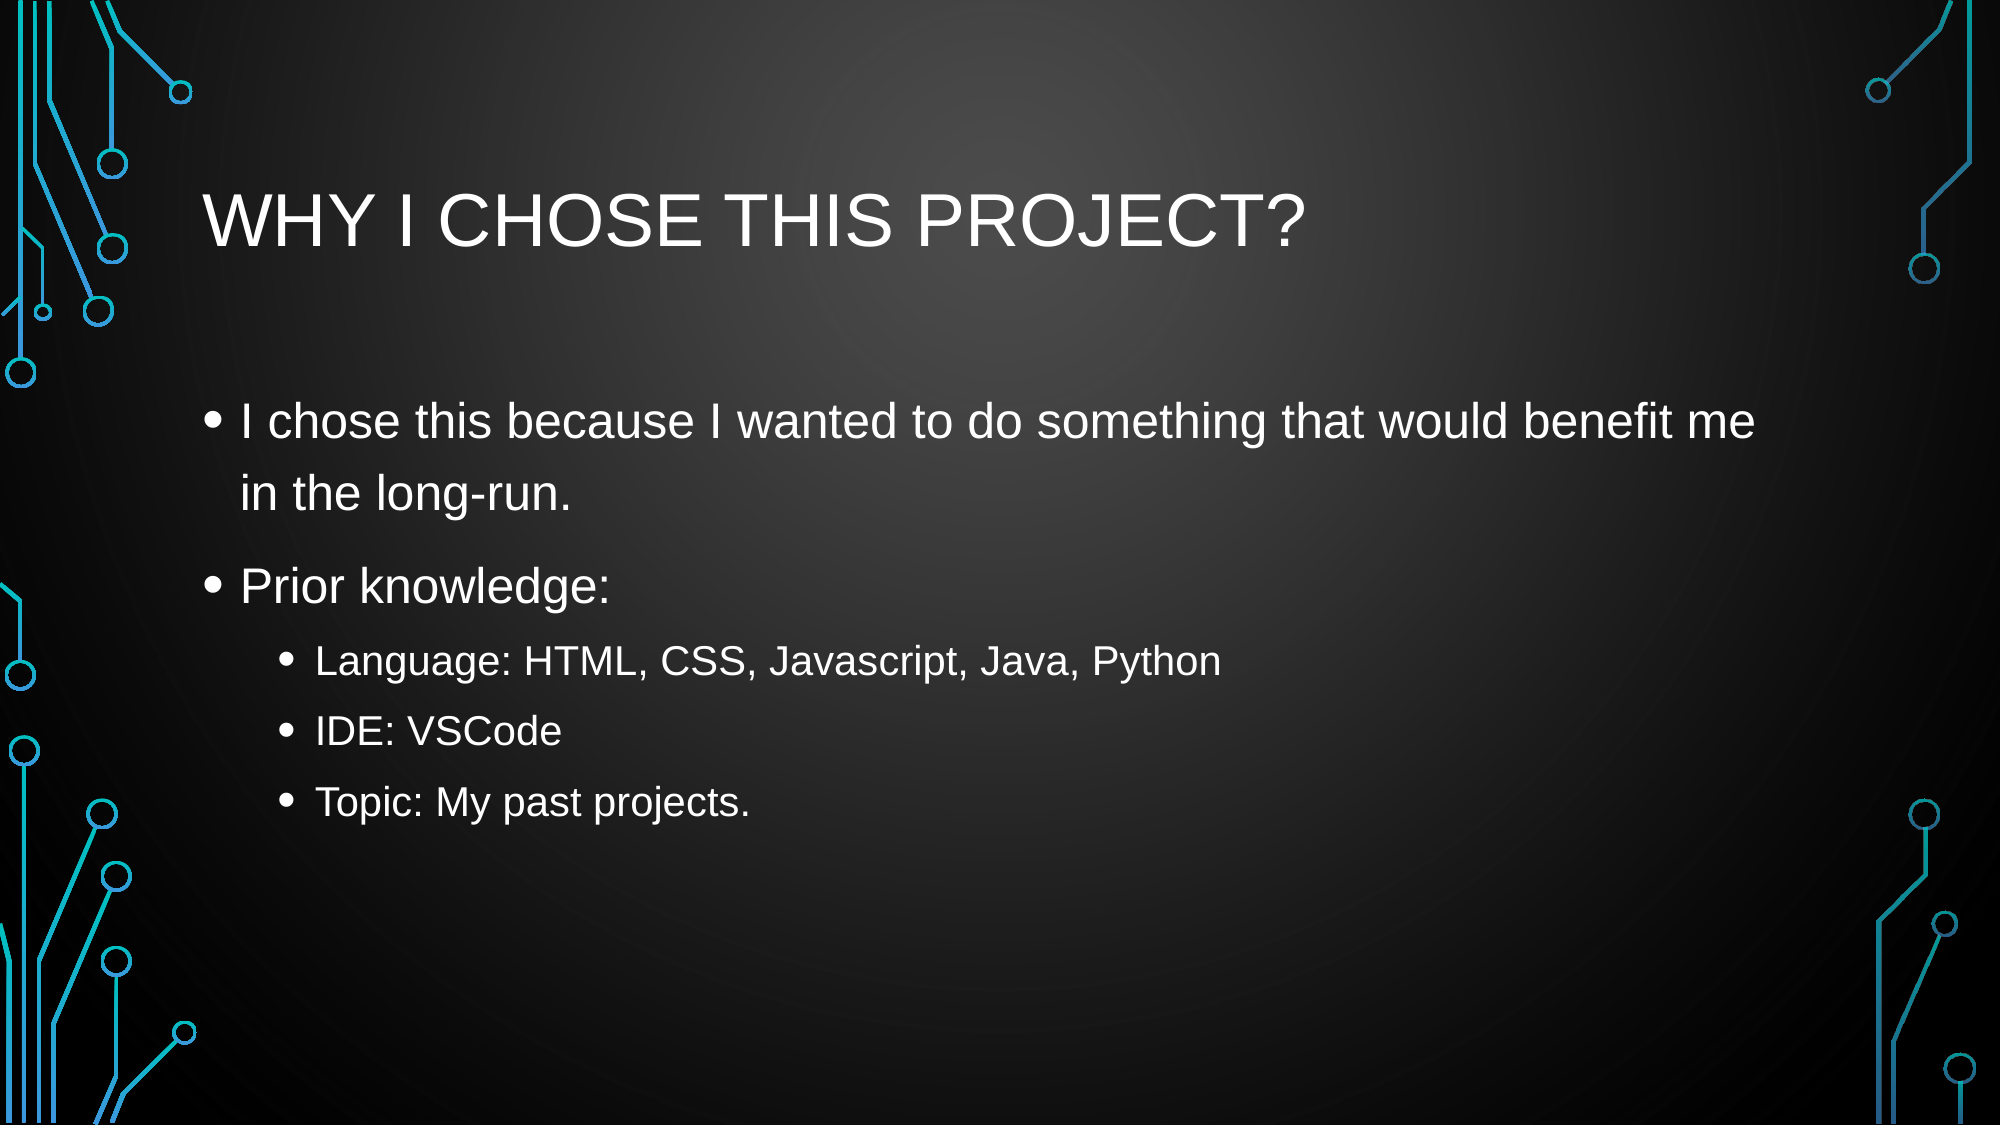

# Why I chose this project?
I chose this because I wanted to do something that would benefit me in the long-run.
Prior knowledge:
Language: HTML, CSS, Javascript, Java, Python
IDE: VSCode
Topic: My past projects.